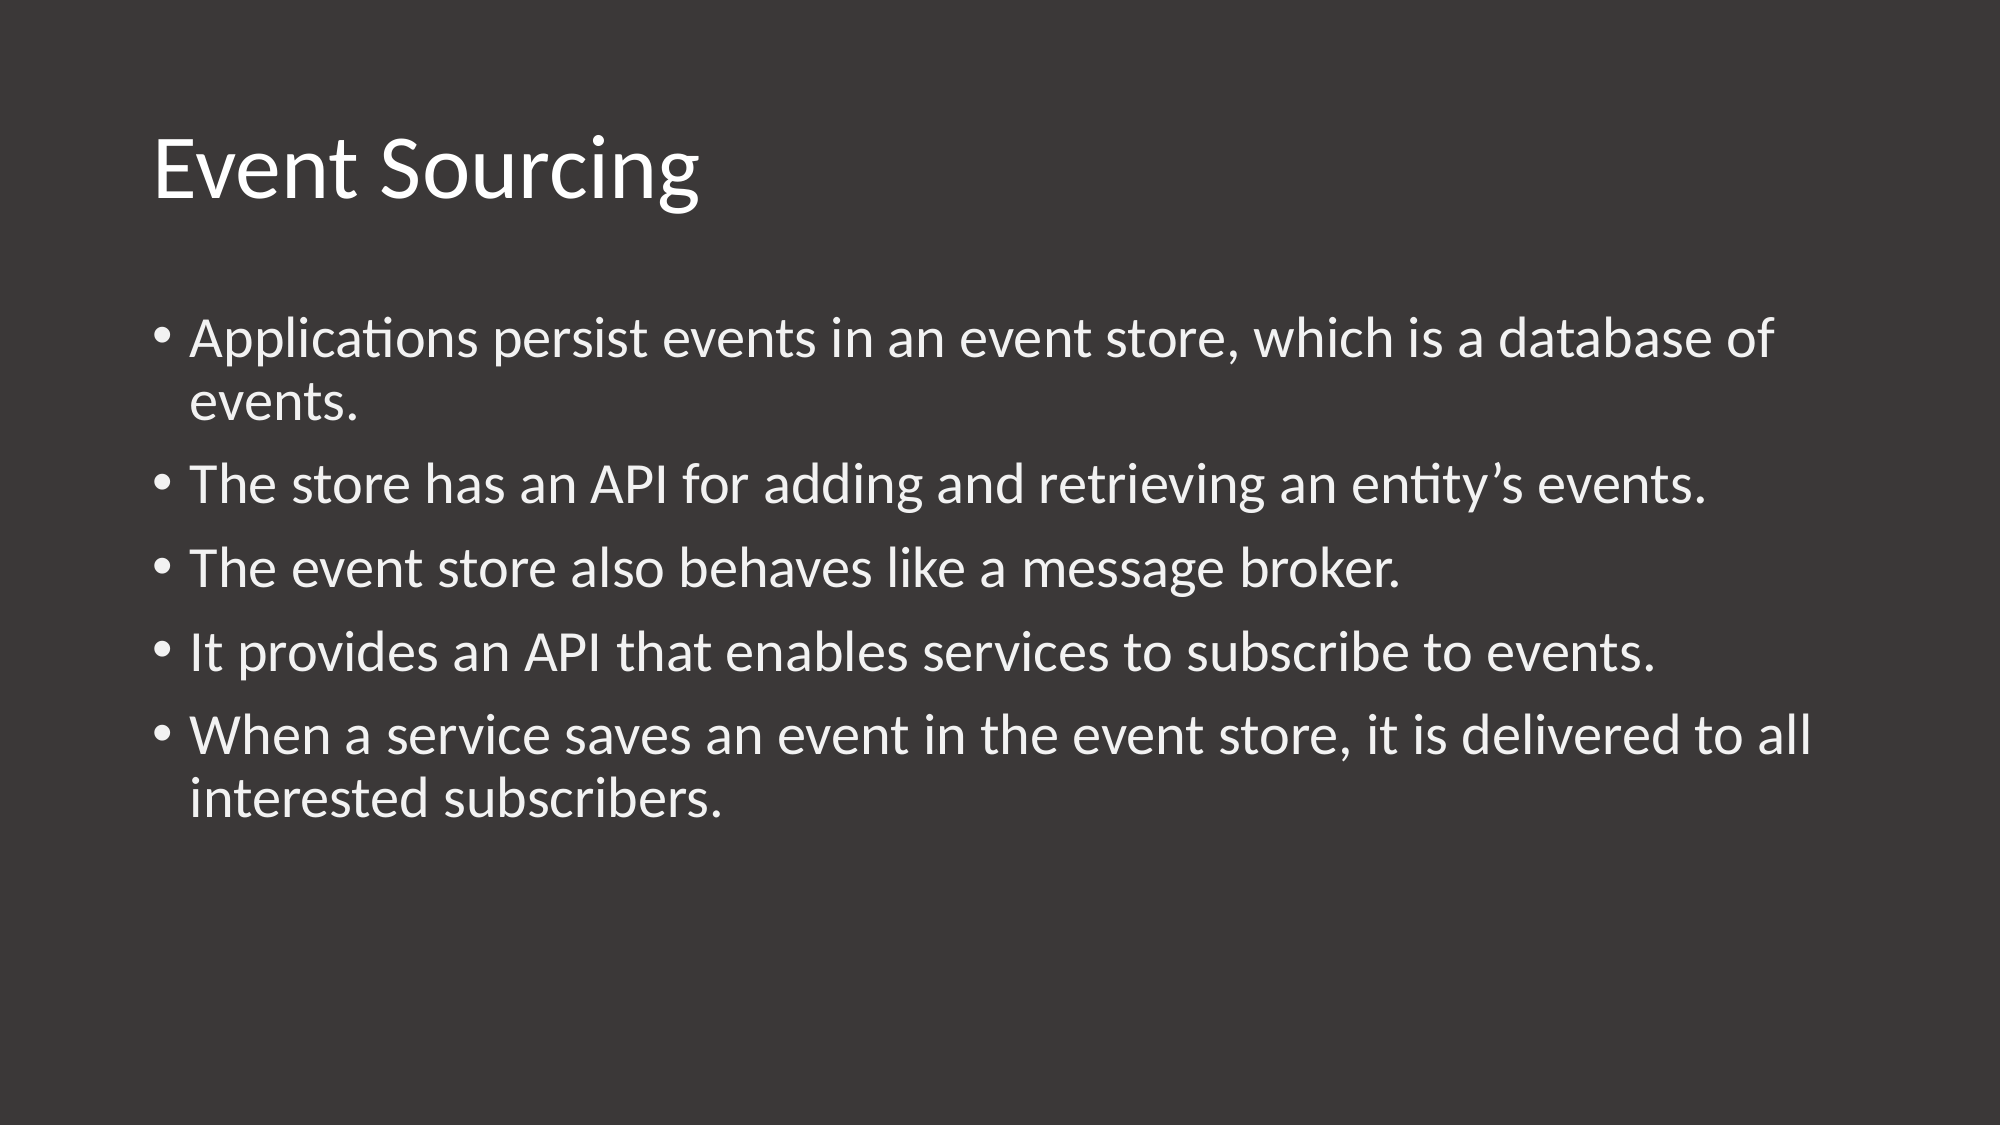

# Event Sourcing
Applications persist events in an event store, which is a database of events.
The store has an API for adding and retrieving an entity’s events.
The event store also behaves like a message broker.
It provides an API that enables services to subscribe to events.
When a service saves an event in the event store, it is delivered to all interested subscribers.